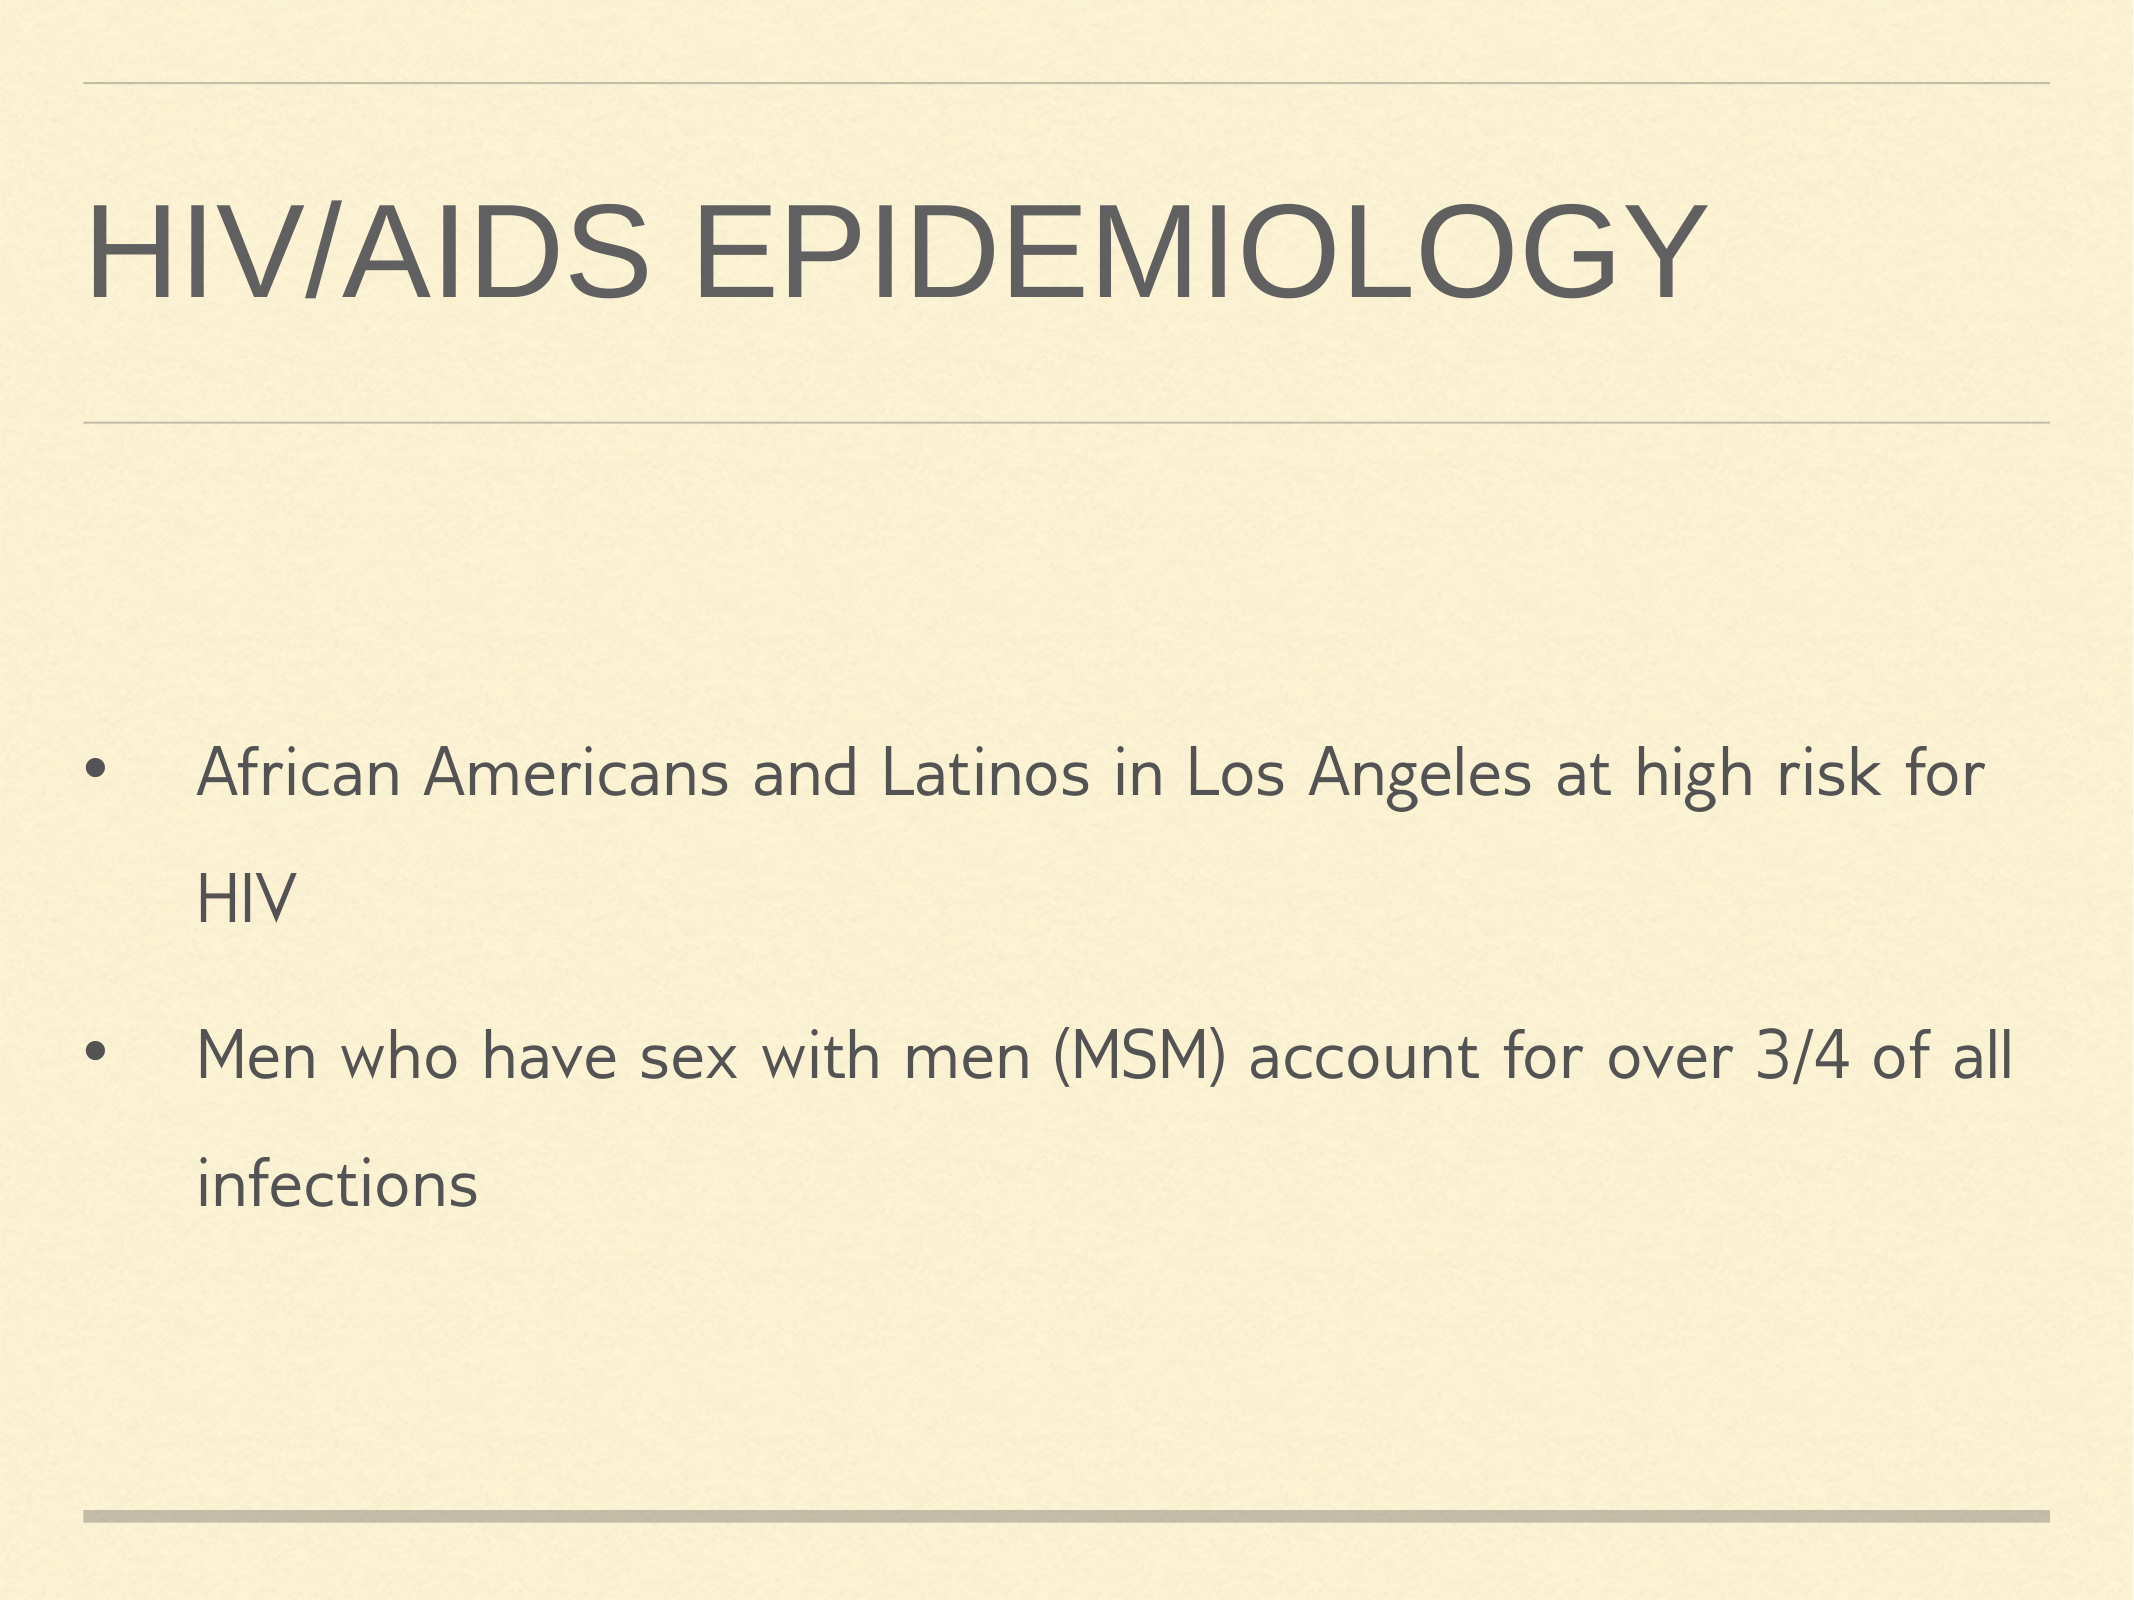

# HIV/AIDs epidemiology
African Americans and Latinos in Los Angeles at high risk for HIV
Men who have sex with men (MSM) account for over 3/4 of all infections